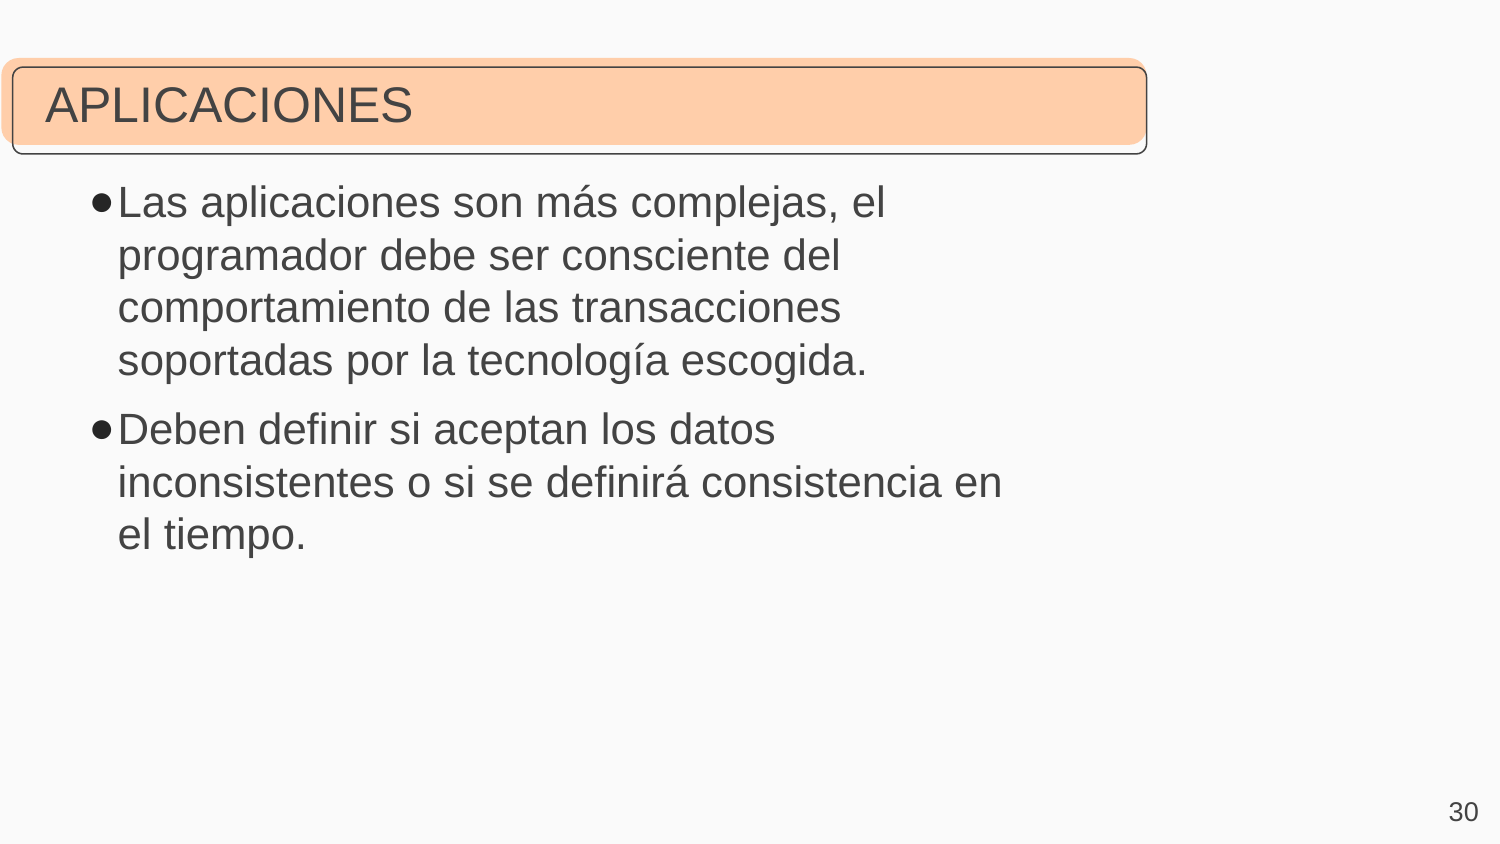

# APLICACIONES
Las aplicaciones son más complejas, el programador debe ser consciente del comportamiento de las transacciones soportadas por la tecnología escogida.
Deben definir si aceptan los datos inconsistentes o si se definirá consistencia en el tiempo.
30